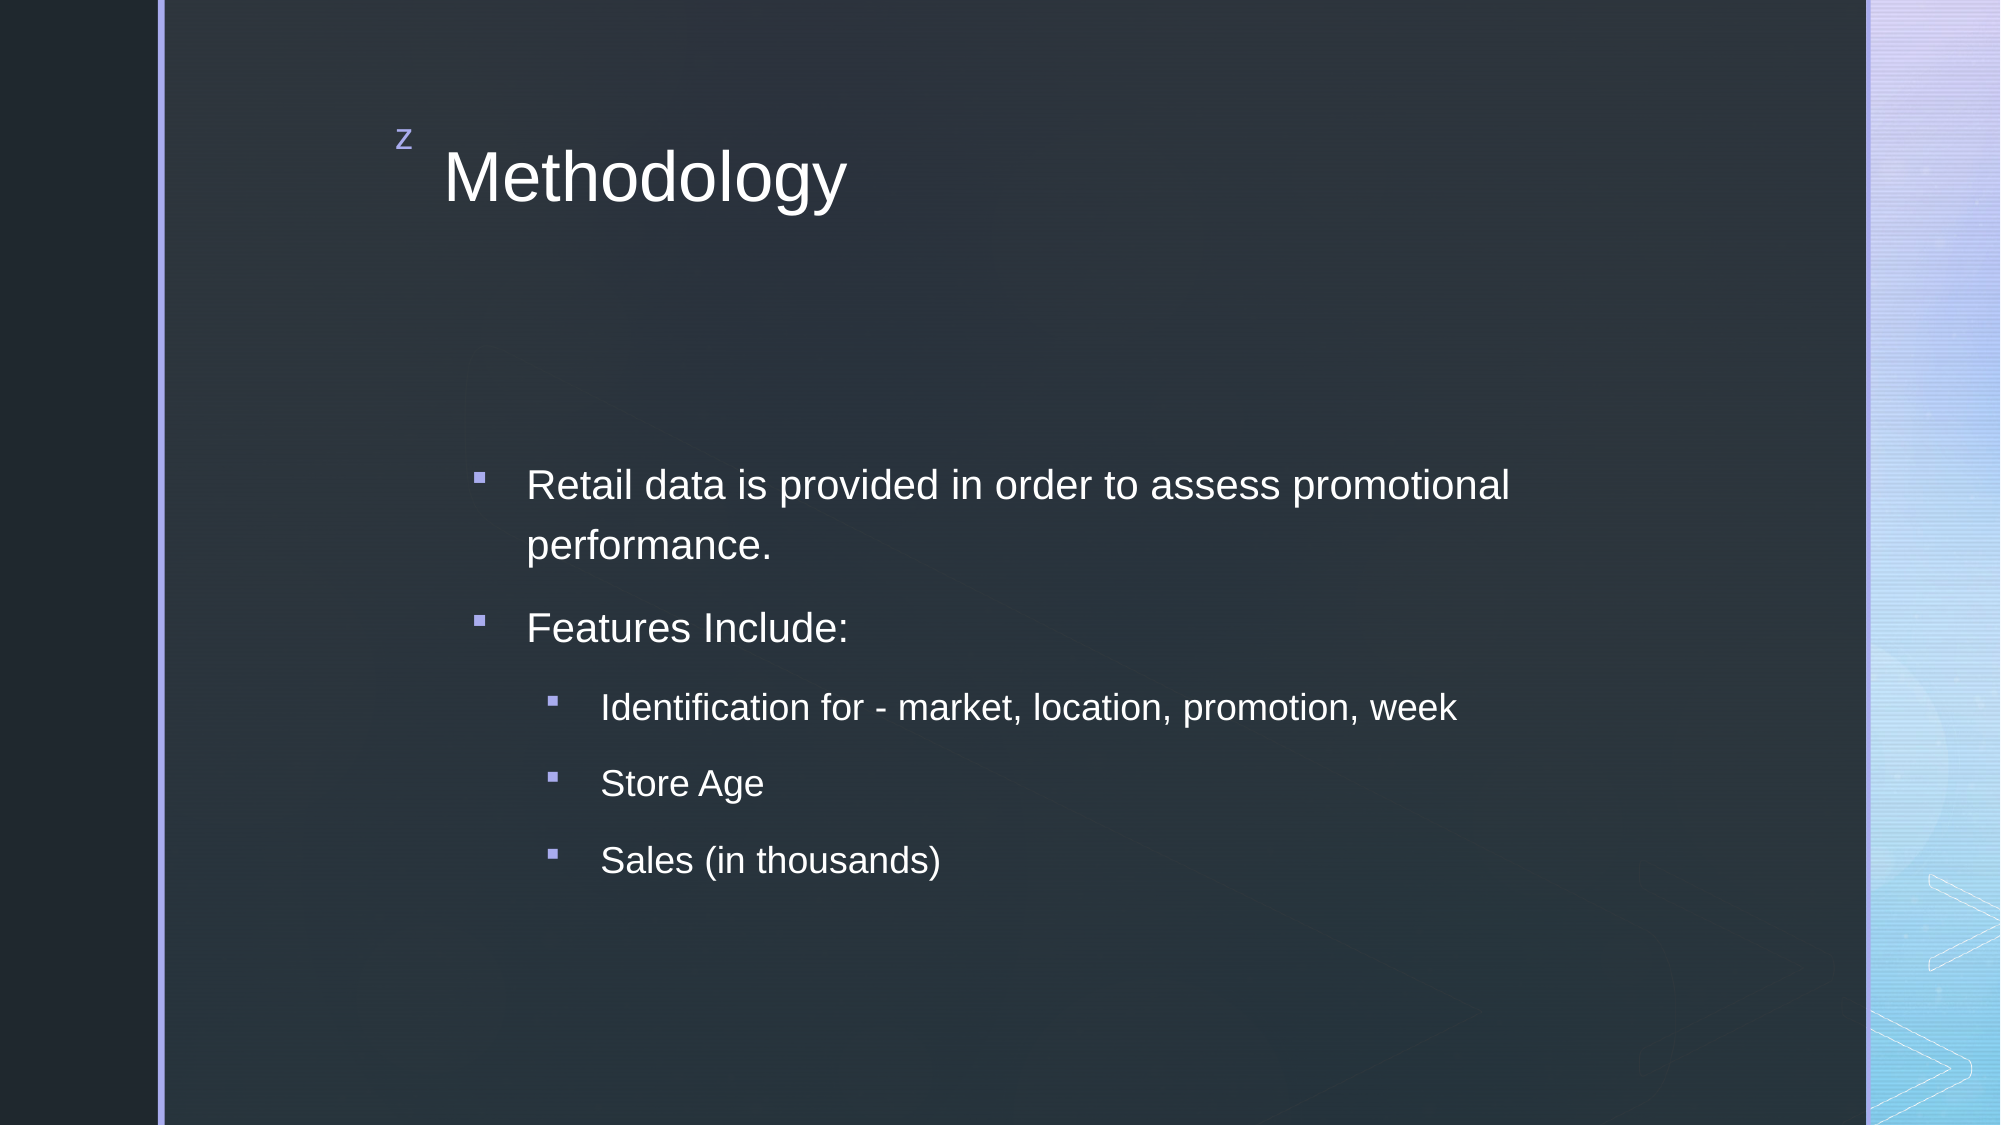

# Methodology
Retail data is provided in order to assess promotional performance.
Features Include:
Identification for - market, location, promotion, week
Store Age
Sales (in thousands)